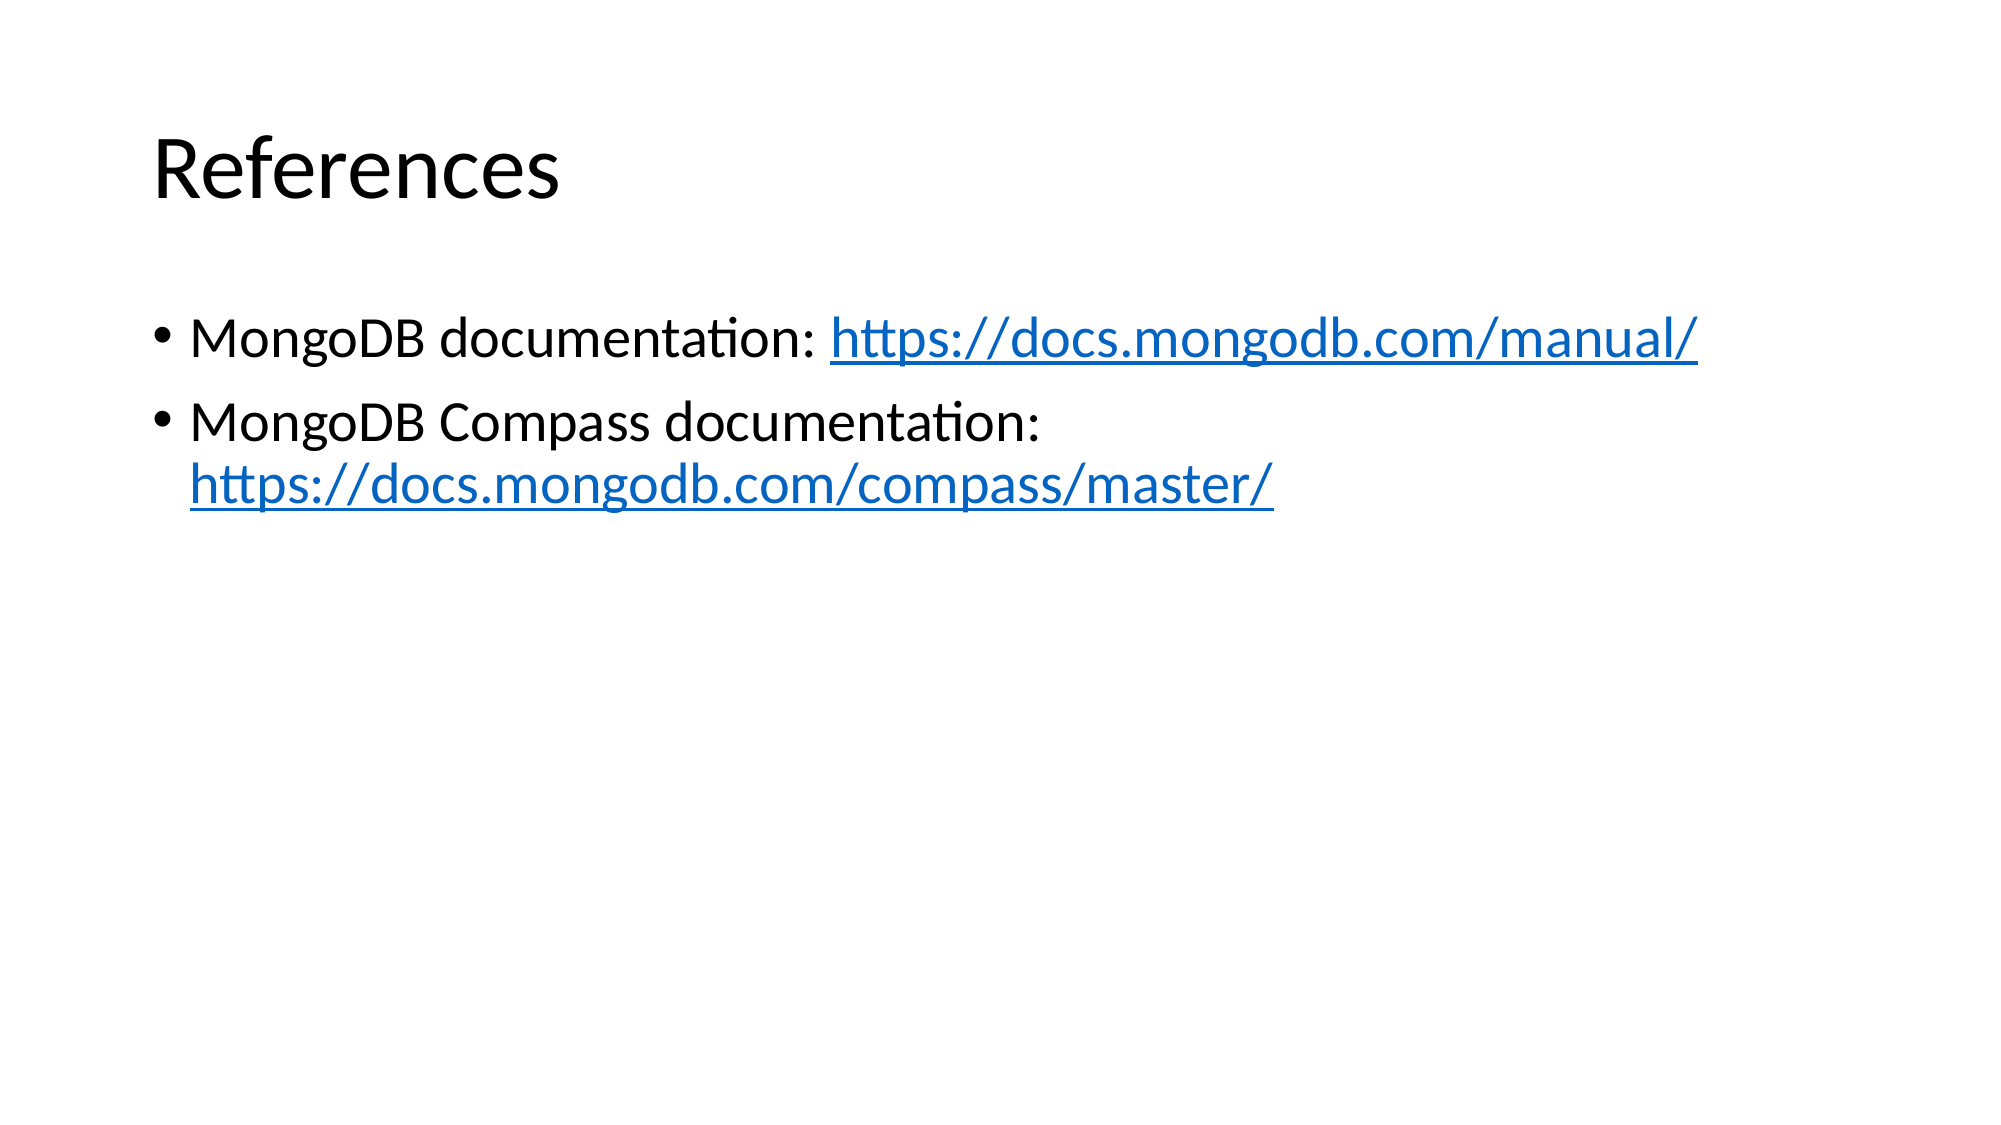

# References
MongoDB documentation: https://docs.mongodb.com/manual/
MongoDB Compass documentation: https://docs.mongodb.com/compass/master/